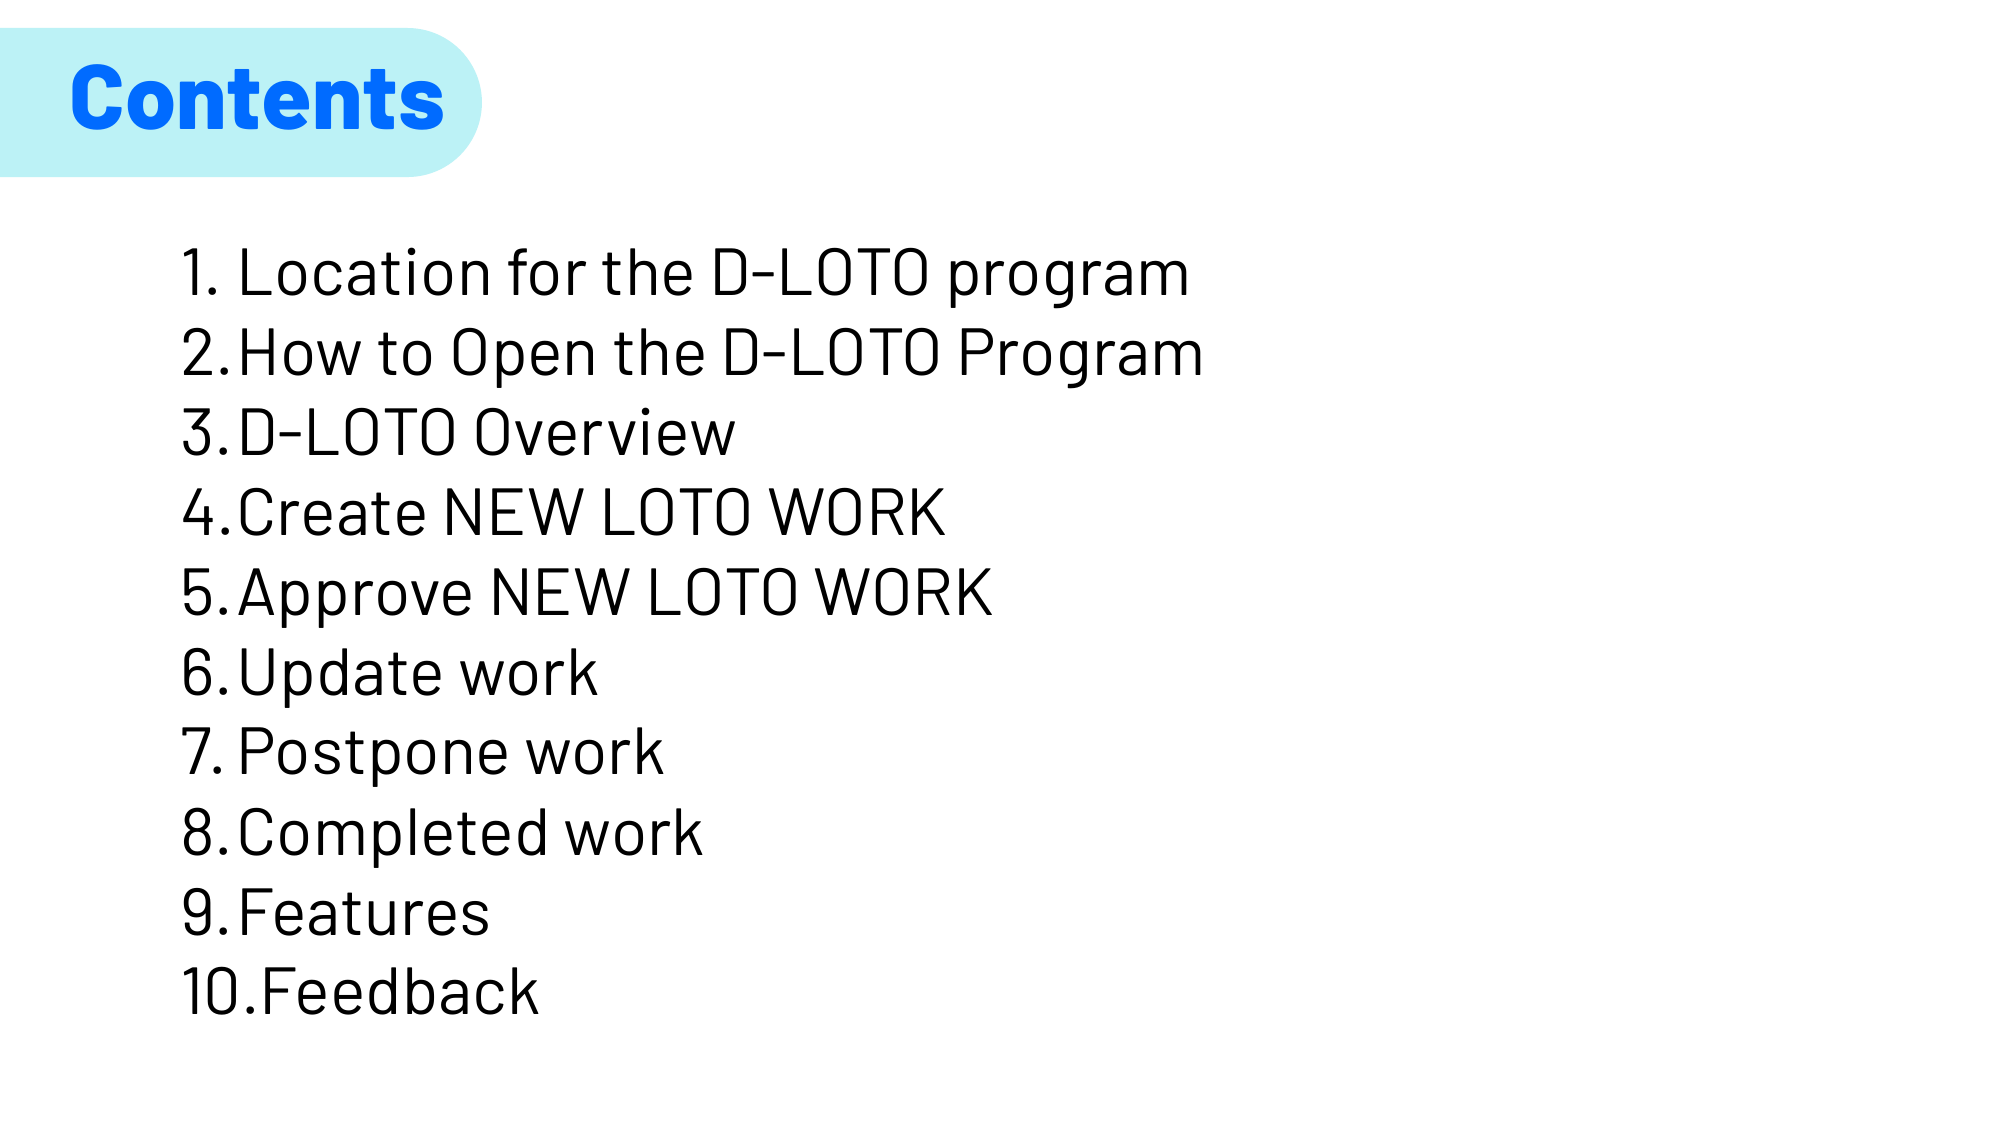

Contents
Location for the D-LOTO program
How to Open the D-LOTO Program
D-LOTO Overview
Create NEW LOTO WORK
Approve NEW LOTO WORK
Update work
Postpone work
Completed work
Features
Feedback